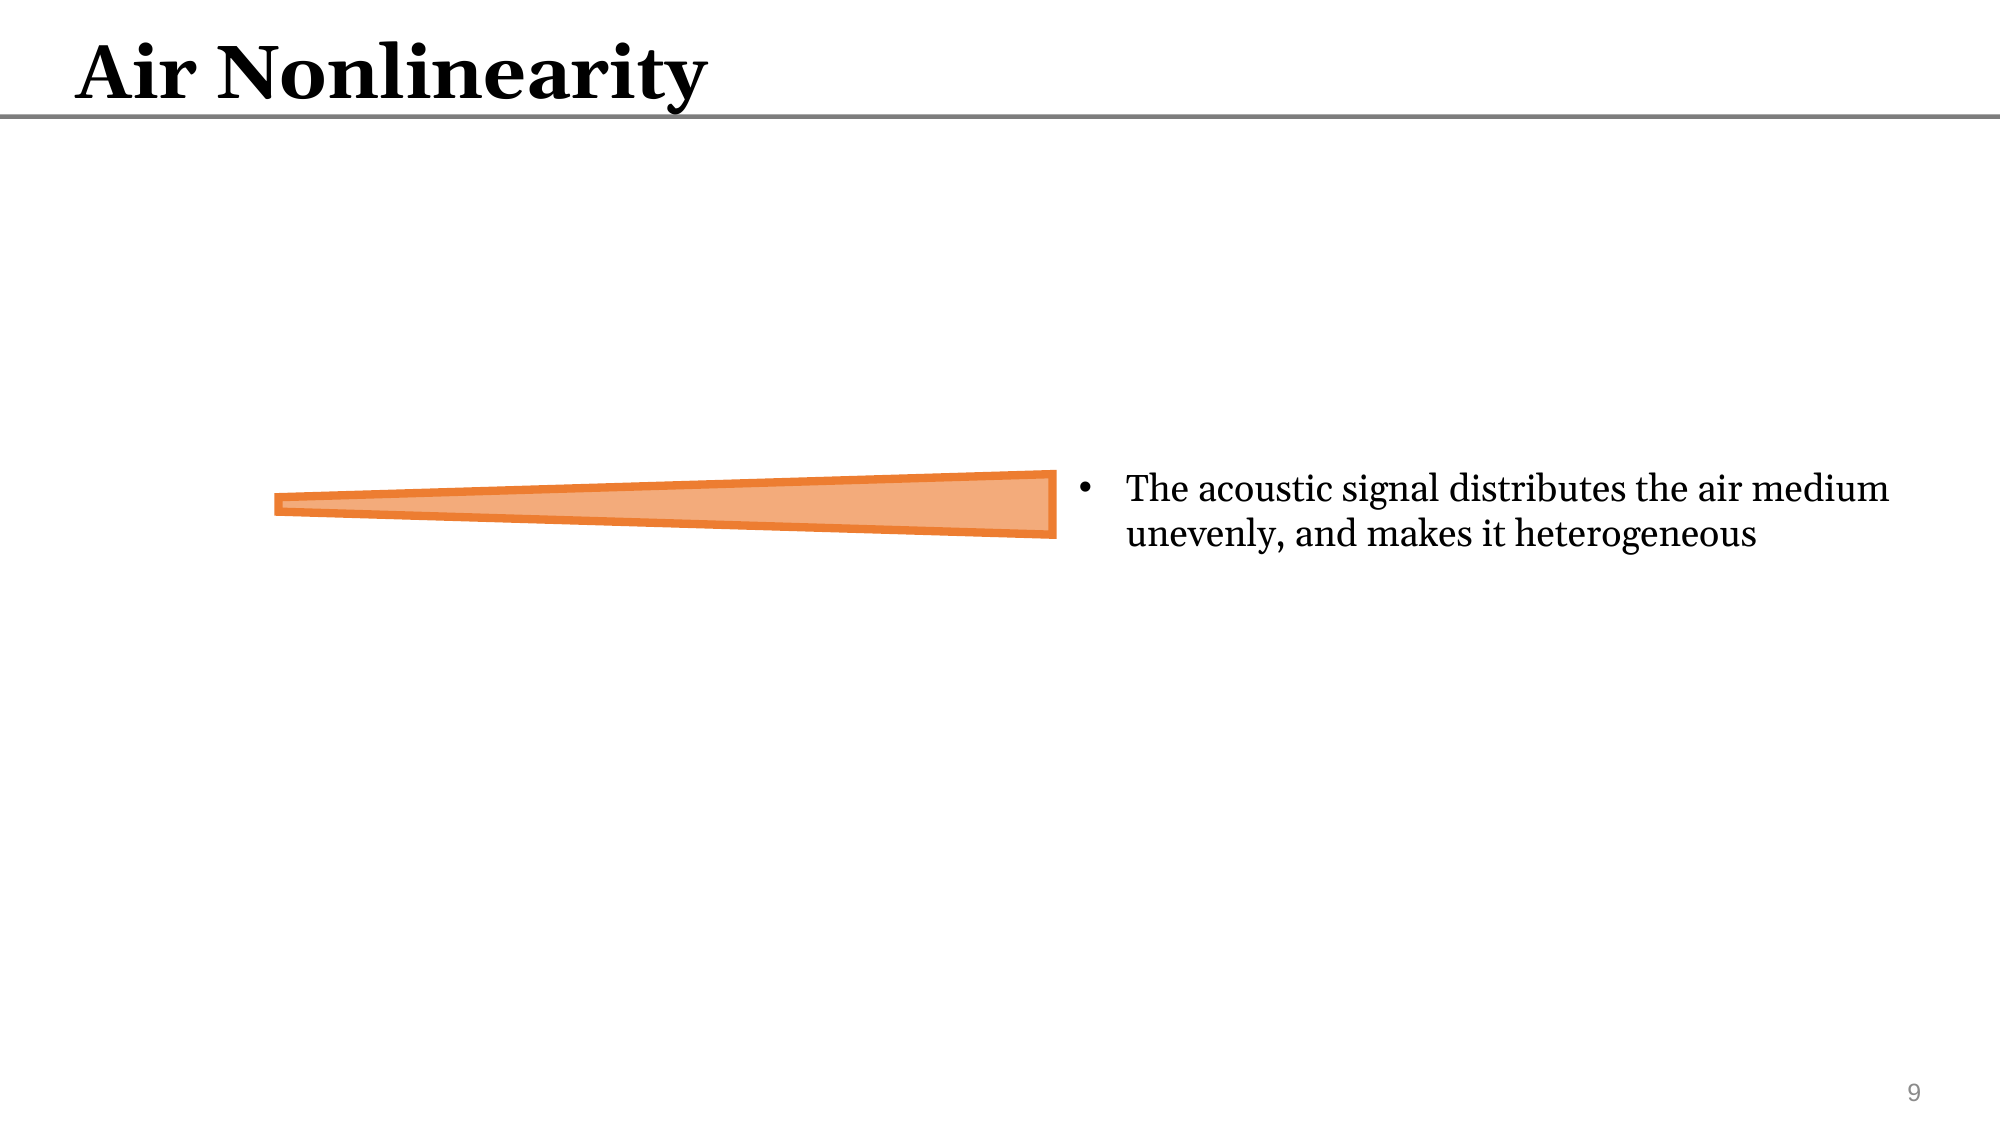

# Air Nonlinearity

The acoustic signal distributes the air medium unevenly, and makes it heterogeneous
9